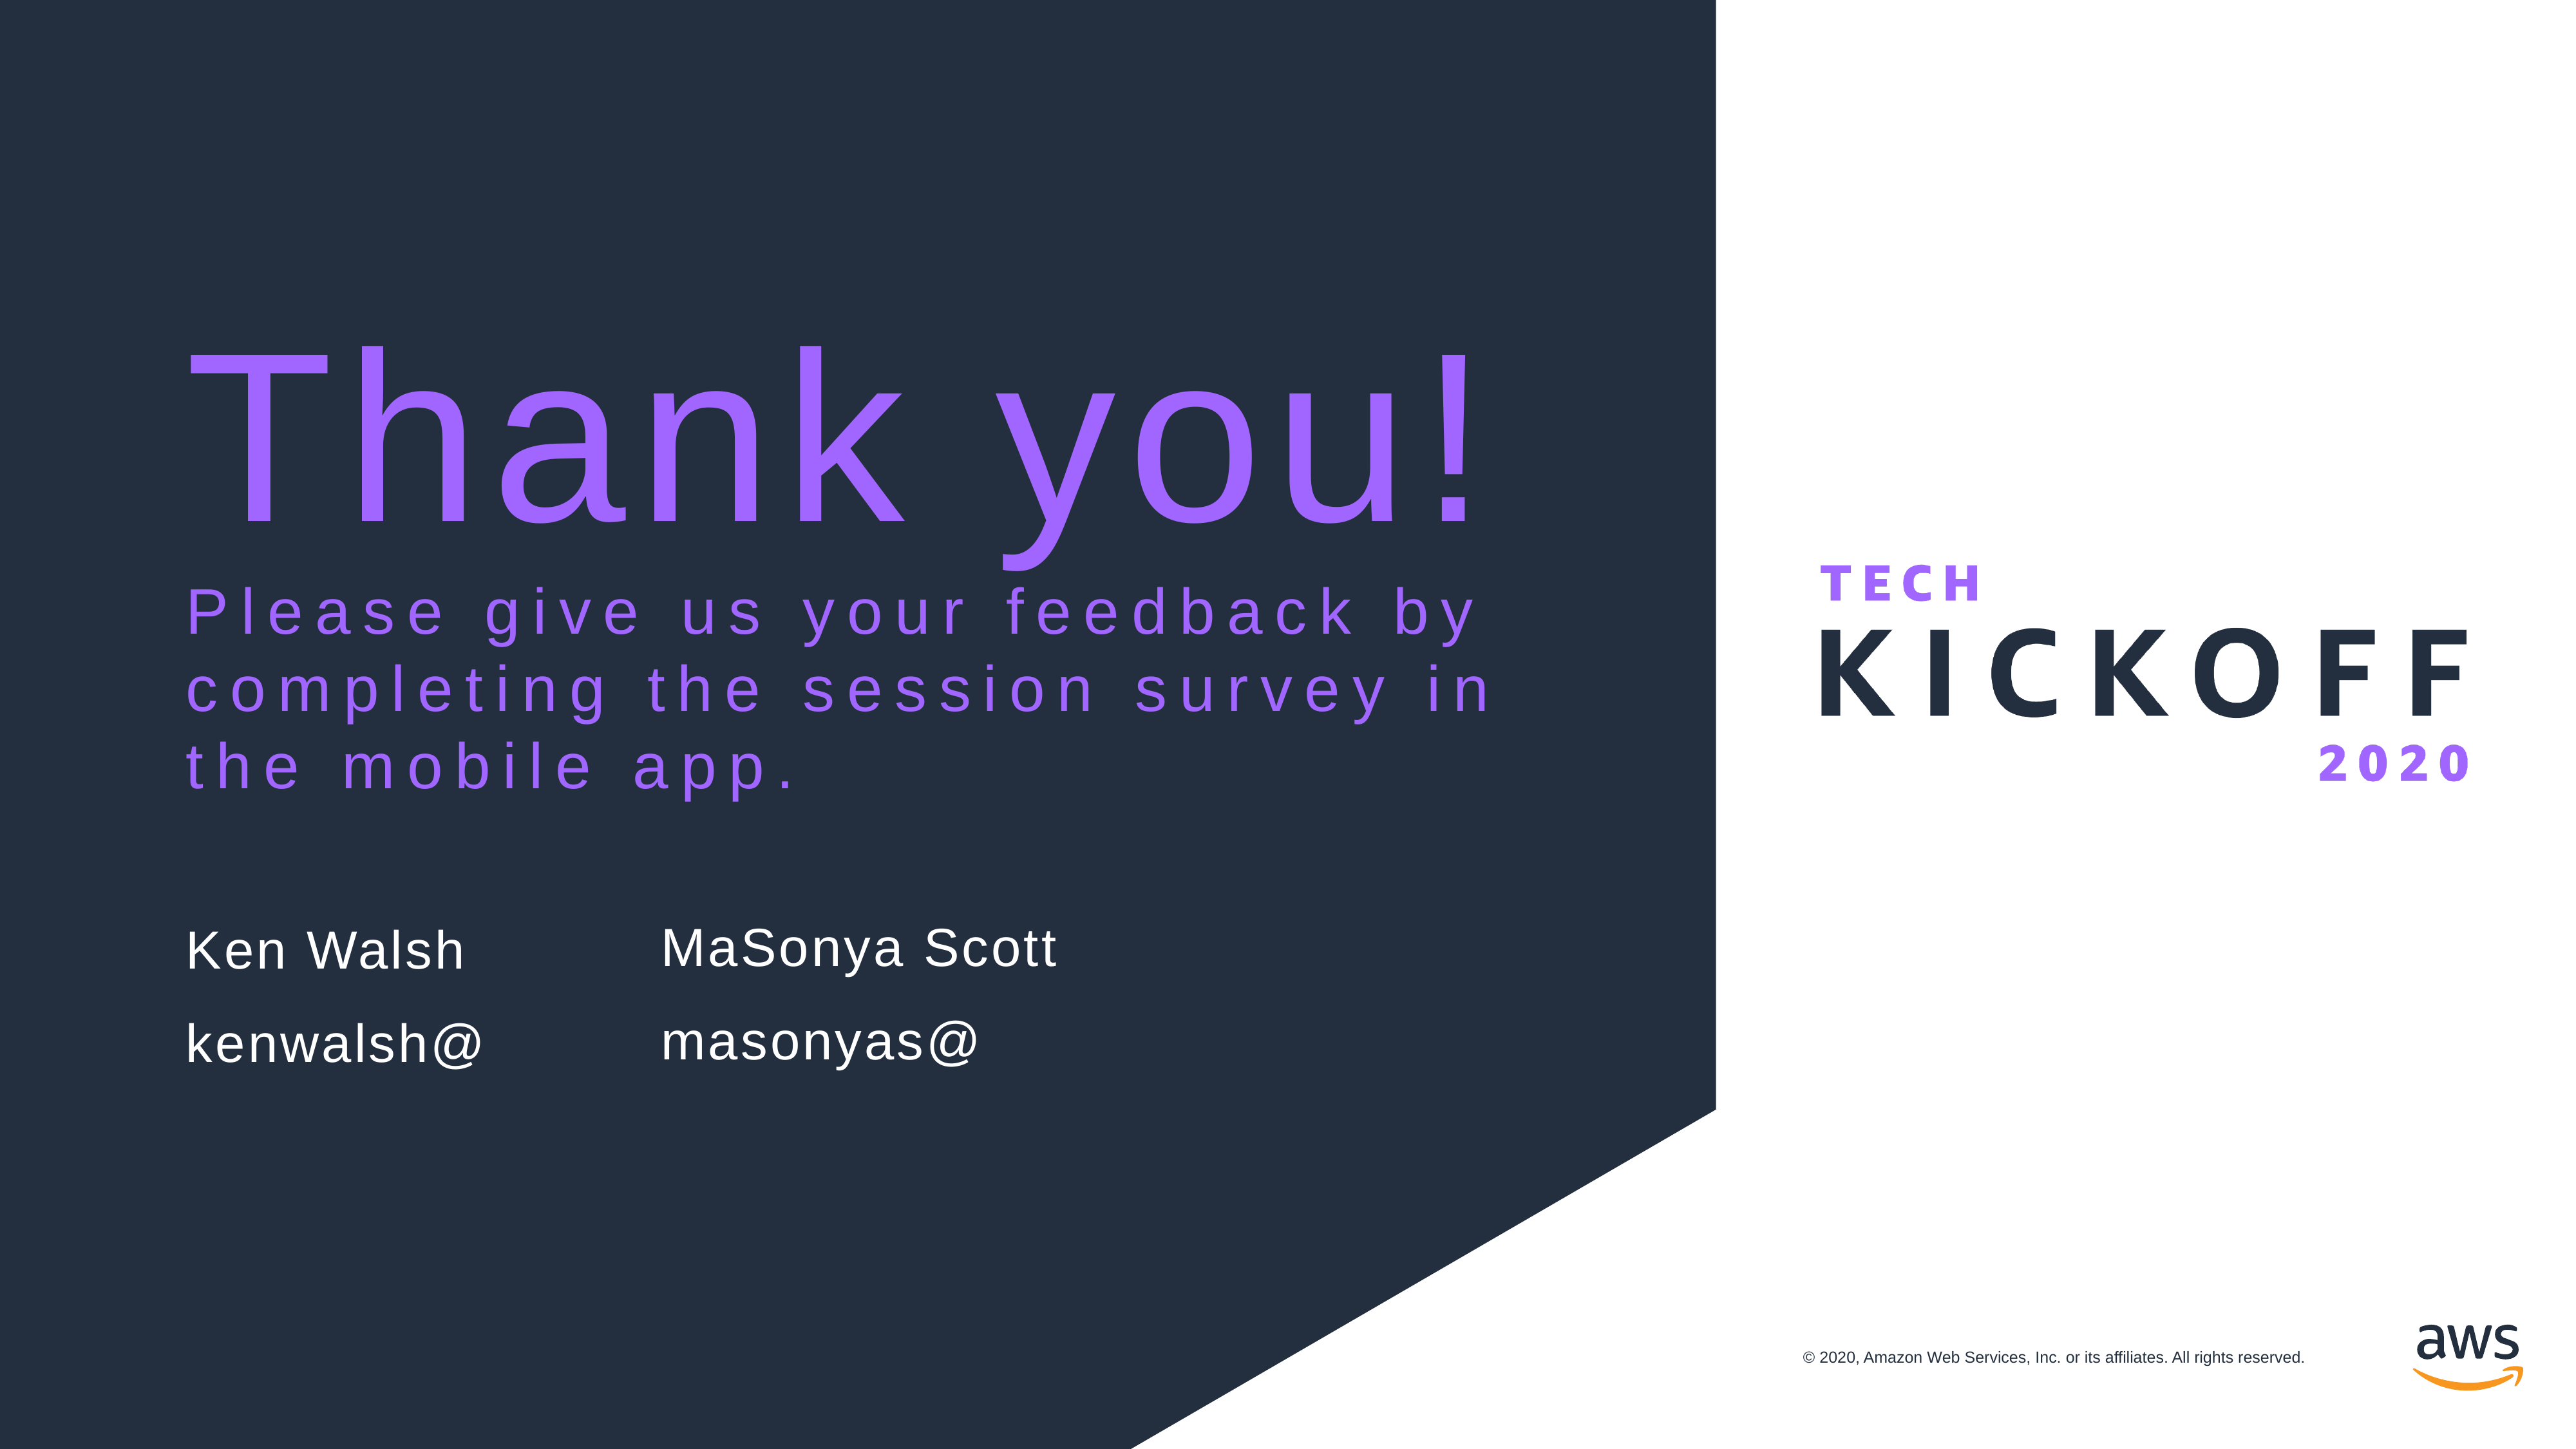

# Thank you! Please give us your feedback by completing the session survey in the mobile app.
MaSonya Scott
masonyas@
Ken Walsh
kenwalsh@
© 2020, Amazon Web Services, Inc. or its affiliates. All rights reserved.